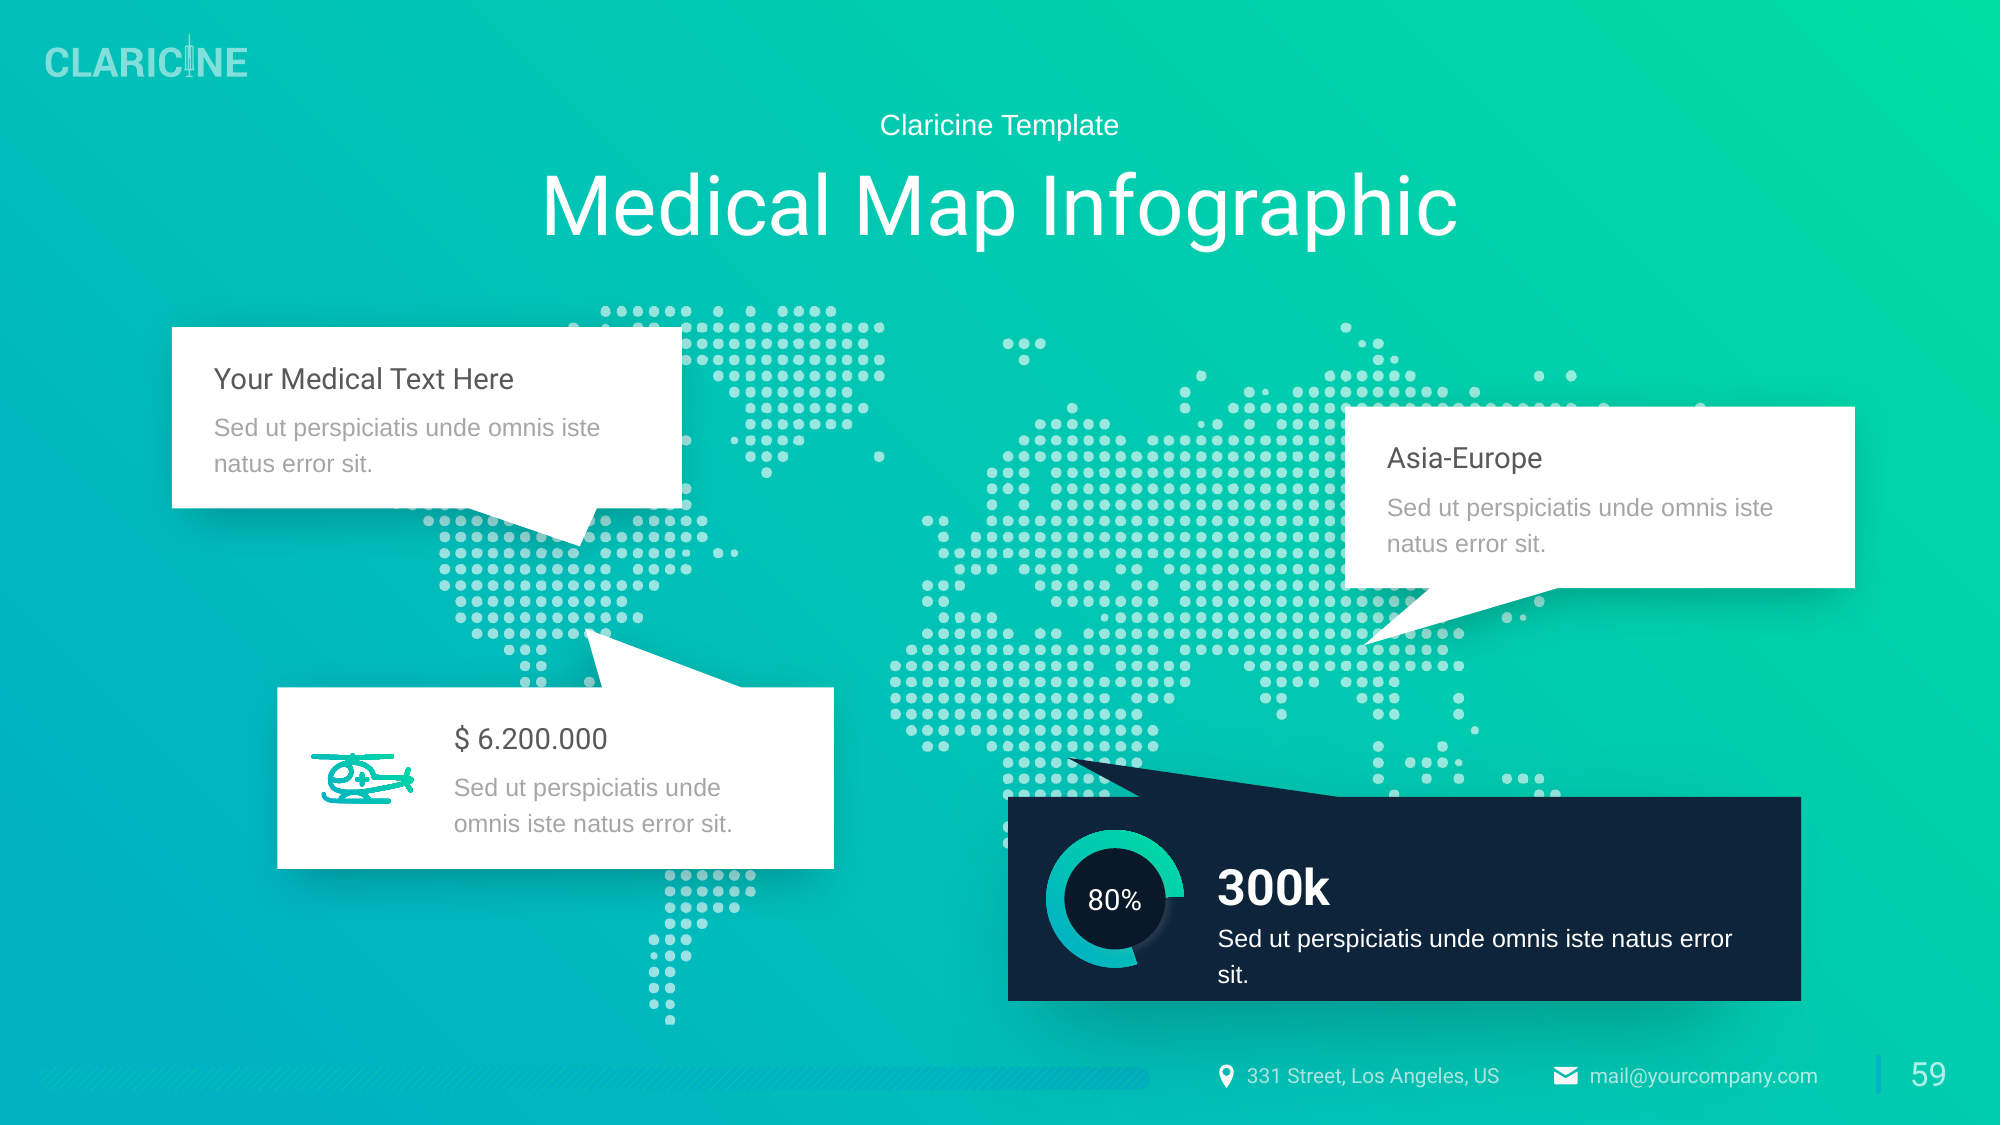

Claricine Template
Medical Map Infographic

Your Medical Text Here
Sed ut perspiciatis unde omnis iste natus error sit.

Asia-Europe
Sed ut perspiciatis unde omnis iste natus error sit.

$ 6.200.000
Sed ut perspiciatis unde omnis iste natus error sit.

80%
300k
Sed ut perspiciatis unde omnis iste natus error sit.